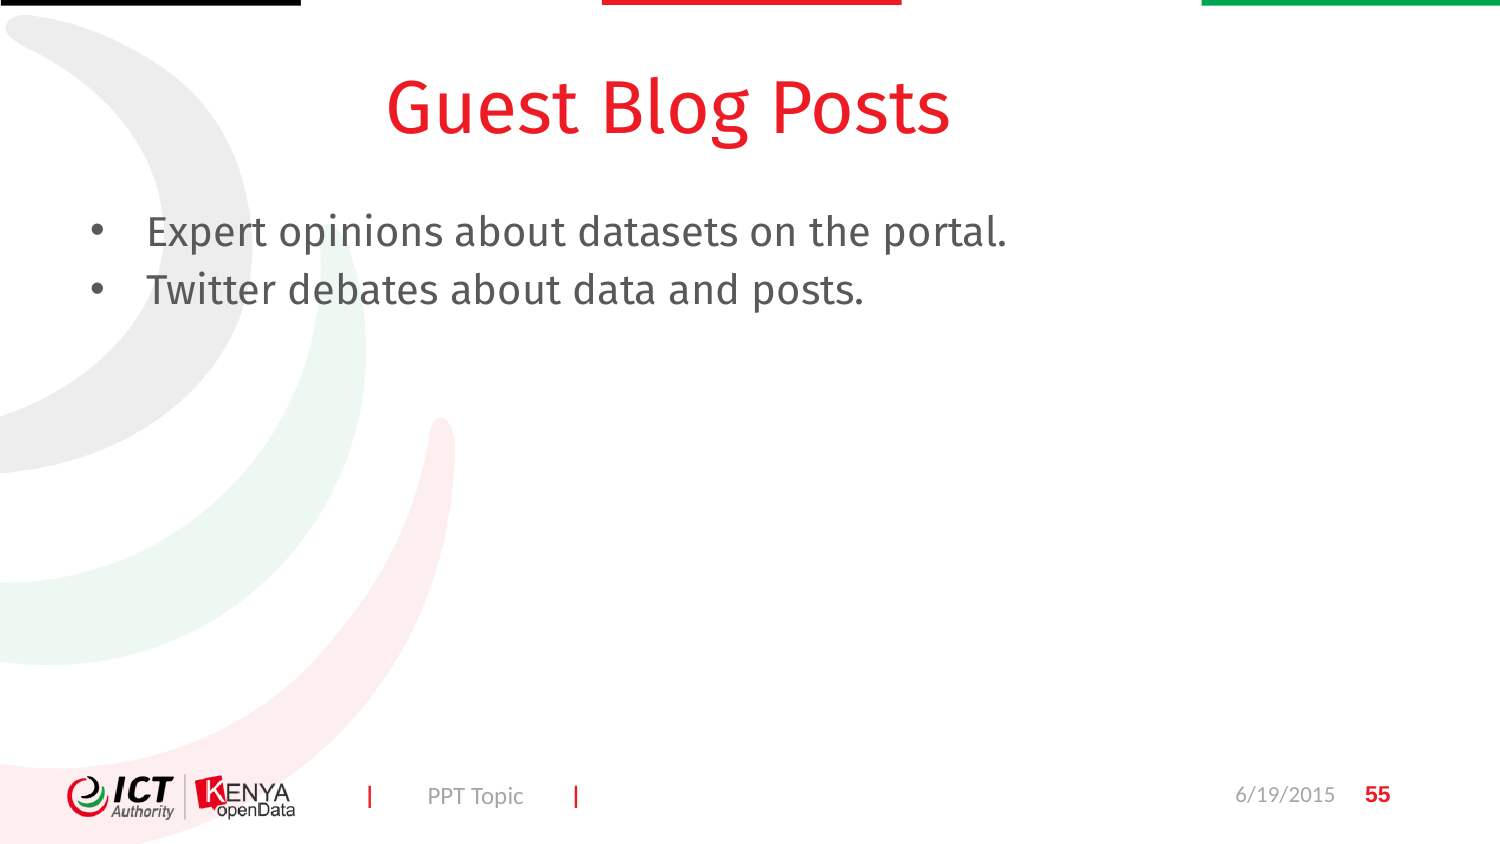

# Guest Blog Posts
Expert opinions about datasets on the portal.
Twitter debates about data and posts.